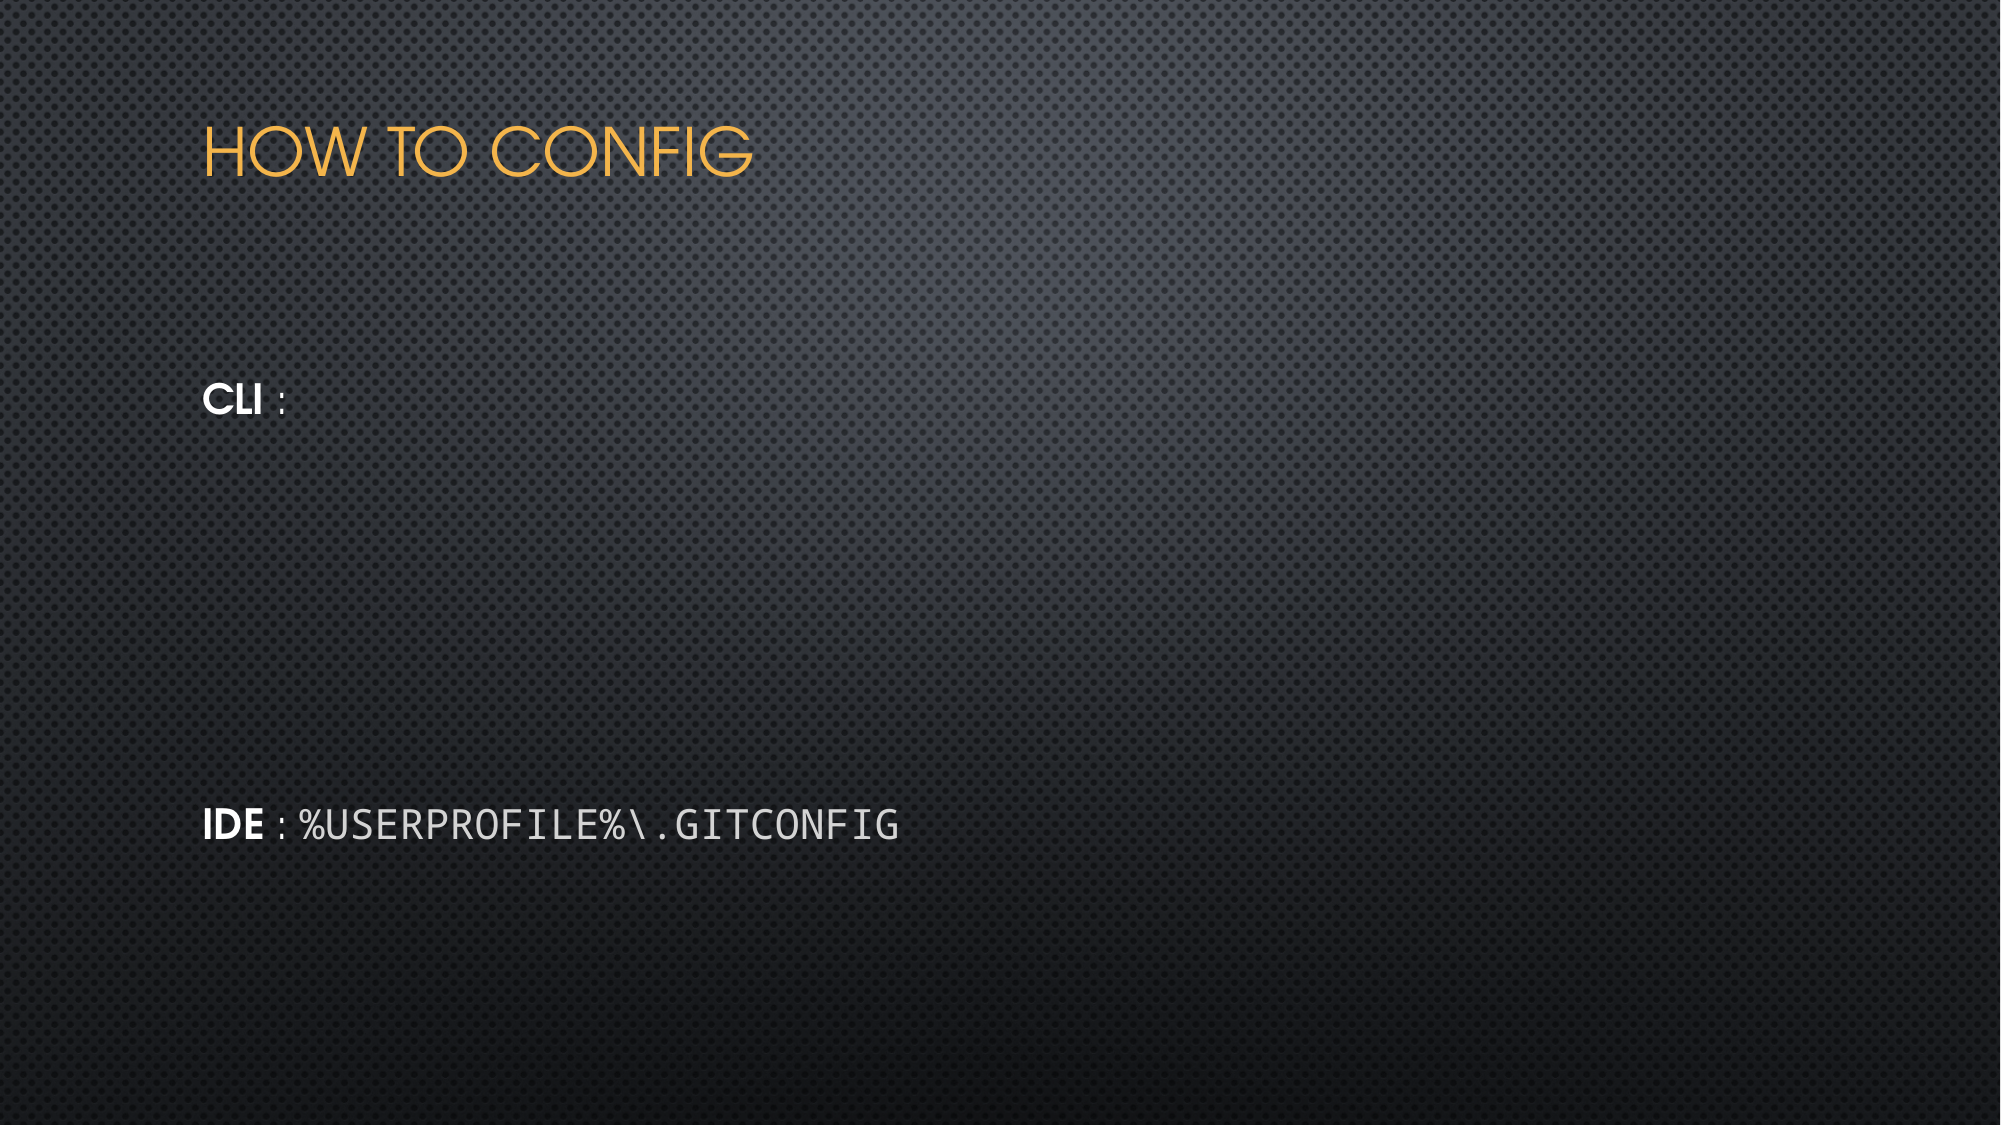

# How To Config
CLI :

IDE : %USERPROFILE%\.gitconfig